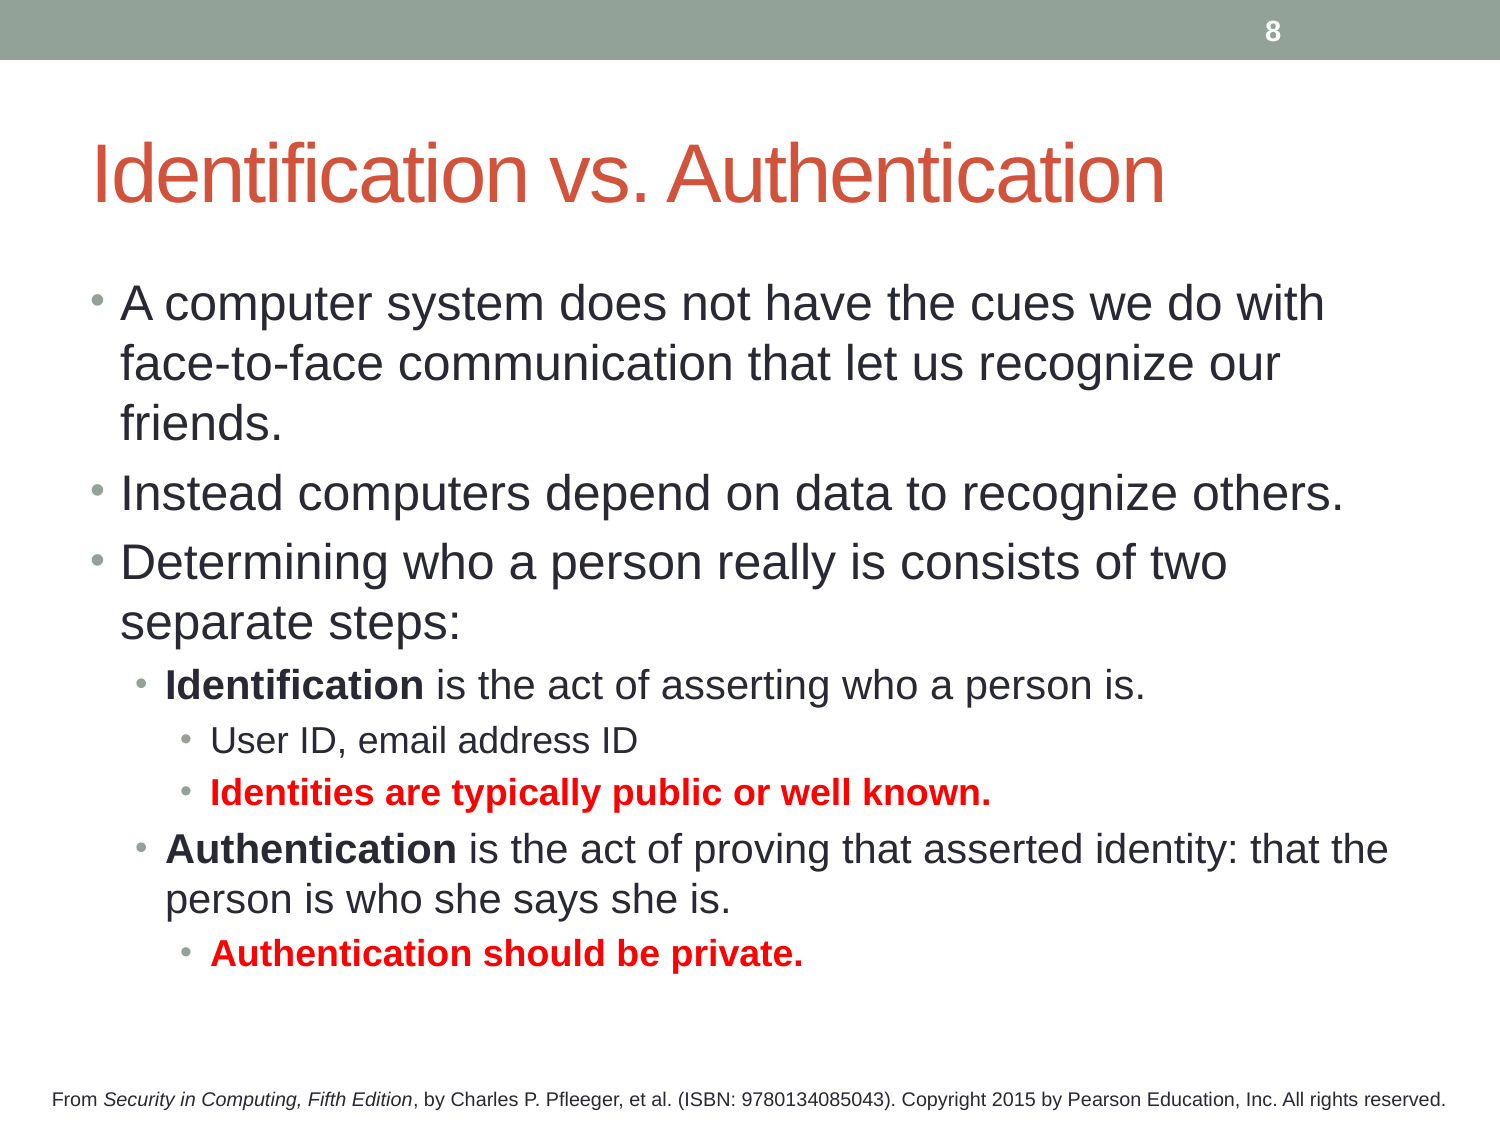

8
# Identification vs. Authentication
A computer system does not have the cues we do with face-to-face communication that let us recognize our friends.
Instead computers depend on data to recognize others.
Determining who a person really is consists of two separate steps:
Identification is the act of asserting who a person is.
User ID, email address ID
Identities are typically public or well known.
Authentication is the act of proving that asserted identity: that the person is who she says she is.
Authentication should be private.
From Security in Computing, Fifth Edition, by Charles P. Pfleeger, et al. (ISBN: 9780134085043). Copyright 2015 by Pearson Education, Inc. All rights reserved.